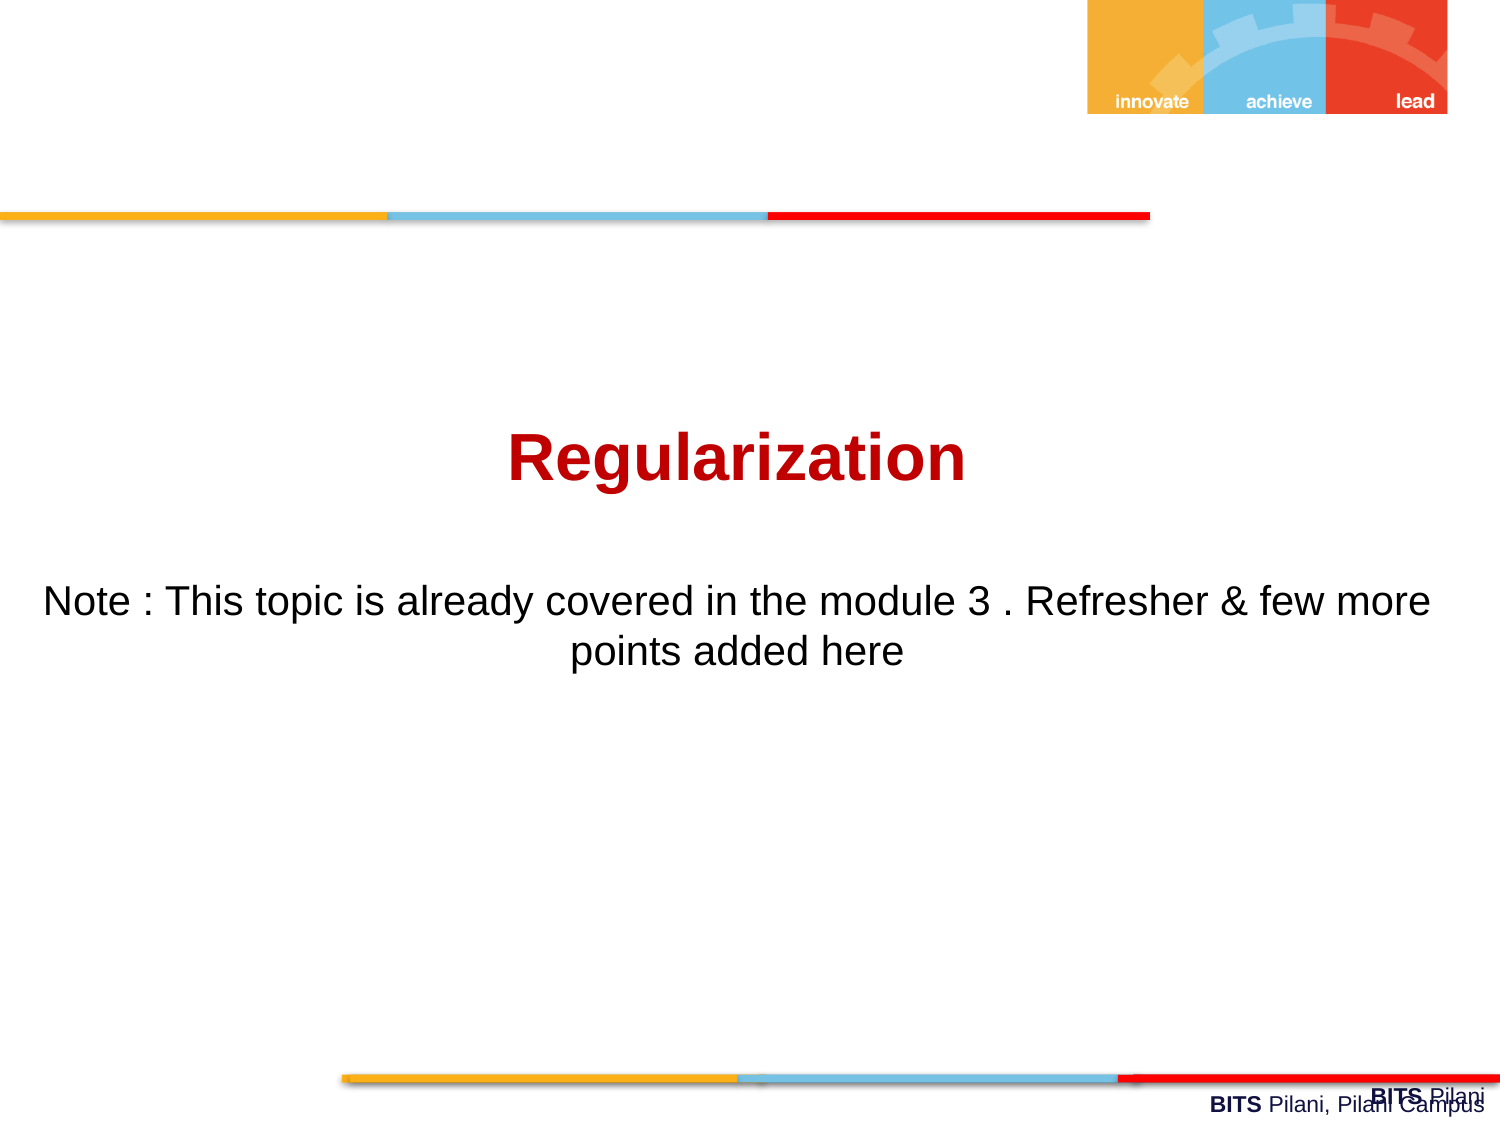

Regularization
Note : This topic is already covered in the module 3 . Refresher & few more points added here